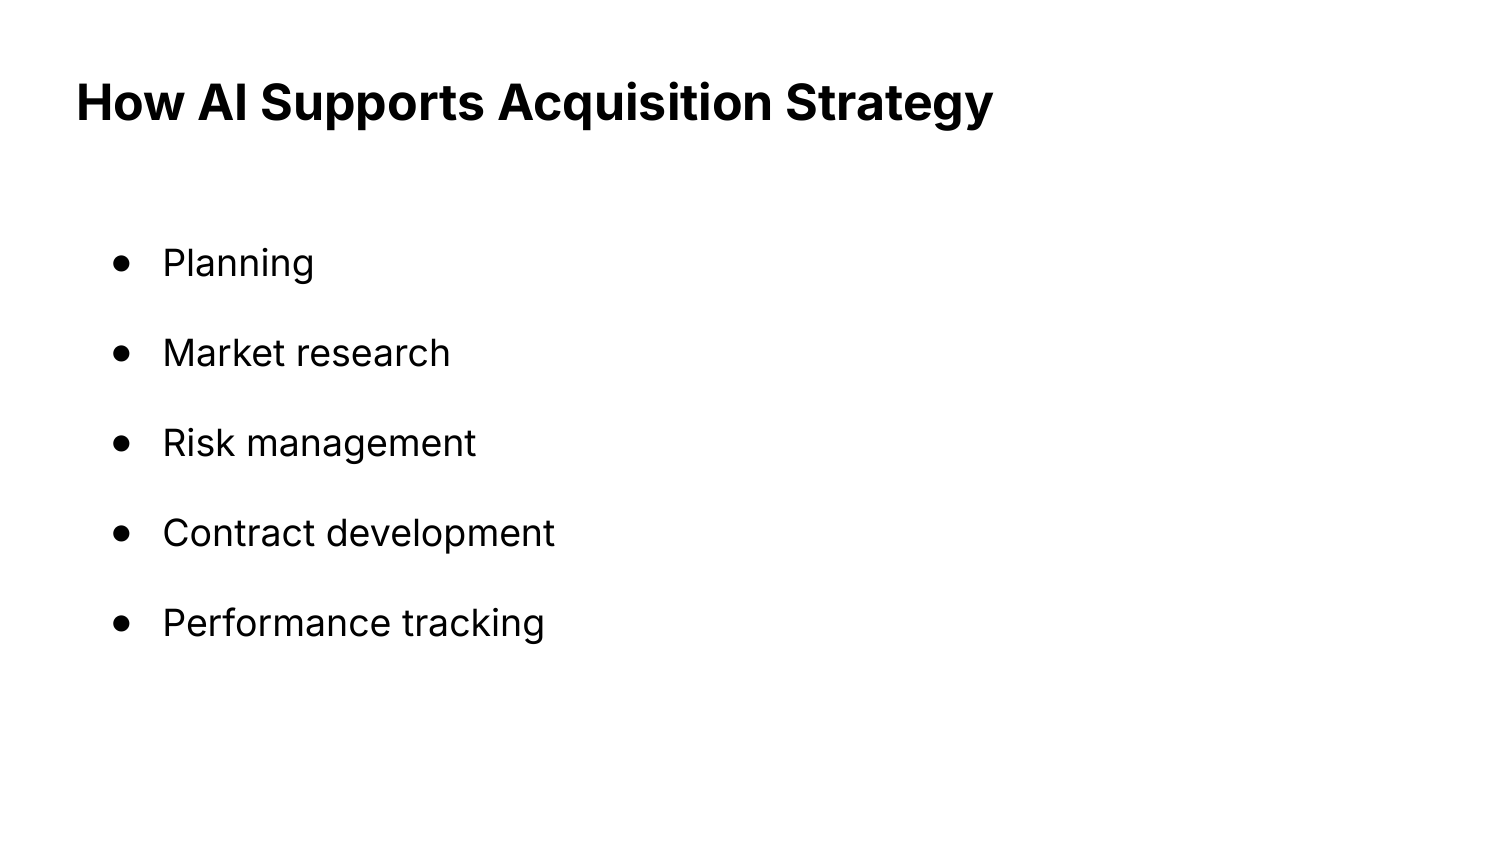

How AI Supports Acquisition Strategy

Planning
Market research
Risk management
Contract development
Performance tracking